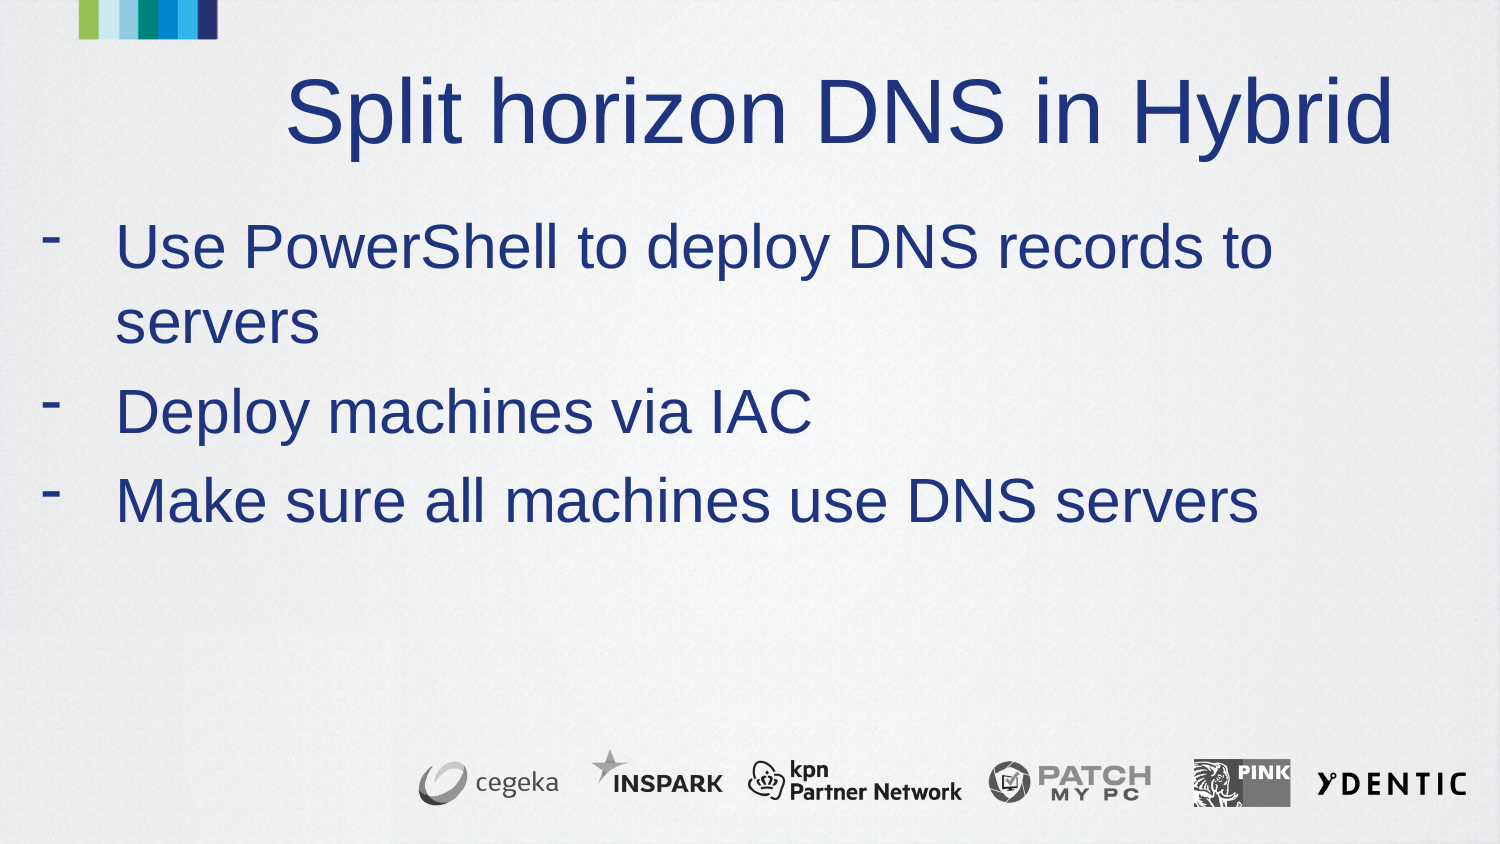

# Split horizon DNS in Hybrid
Use PowerShell to deploy DNS records to servers
Deploy machines via IAC
Make sure all machines use DNS servers